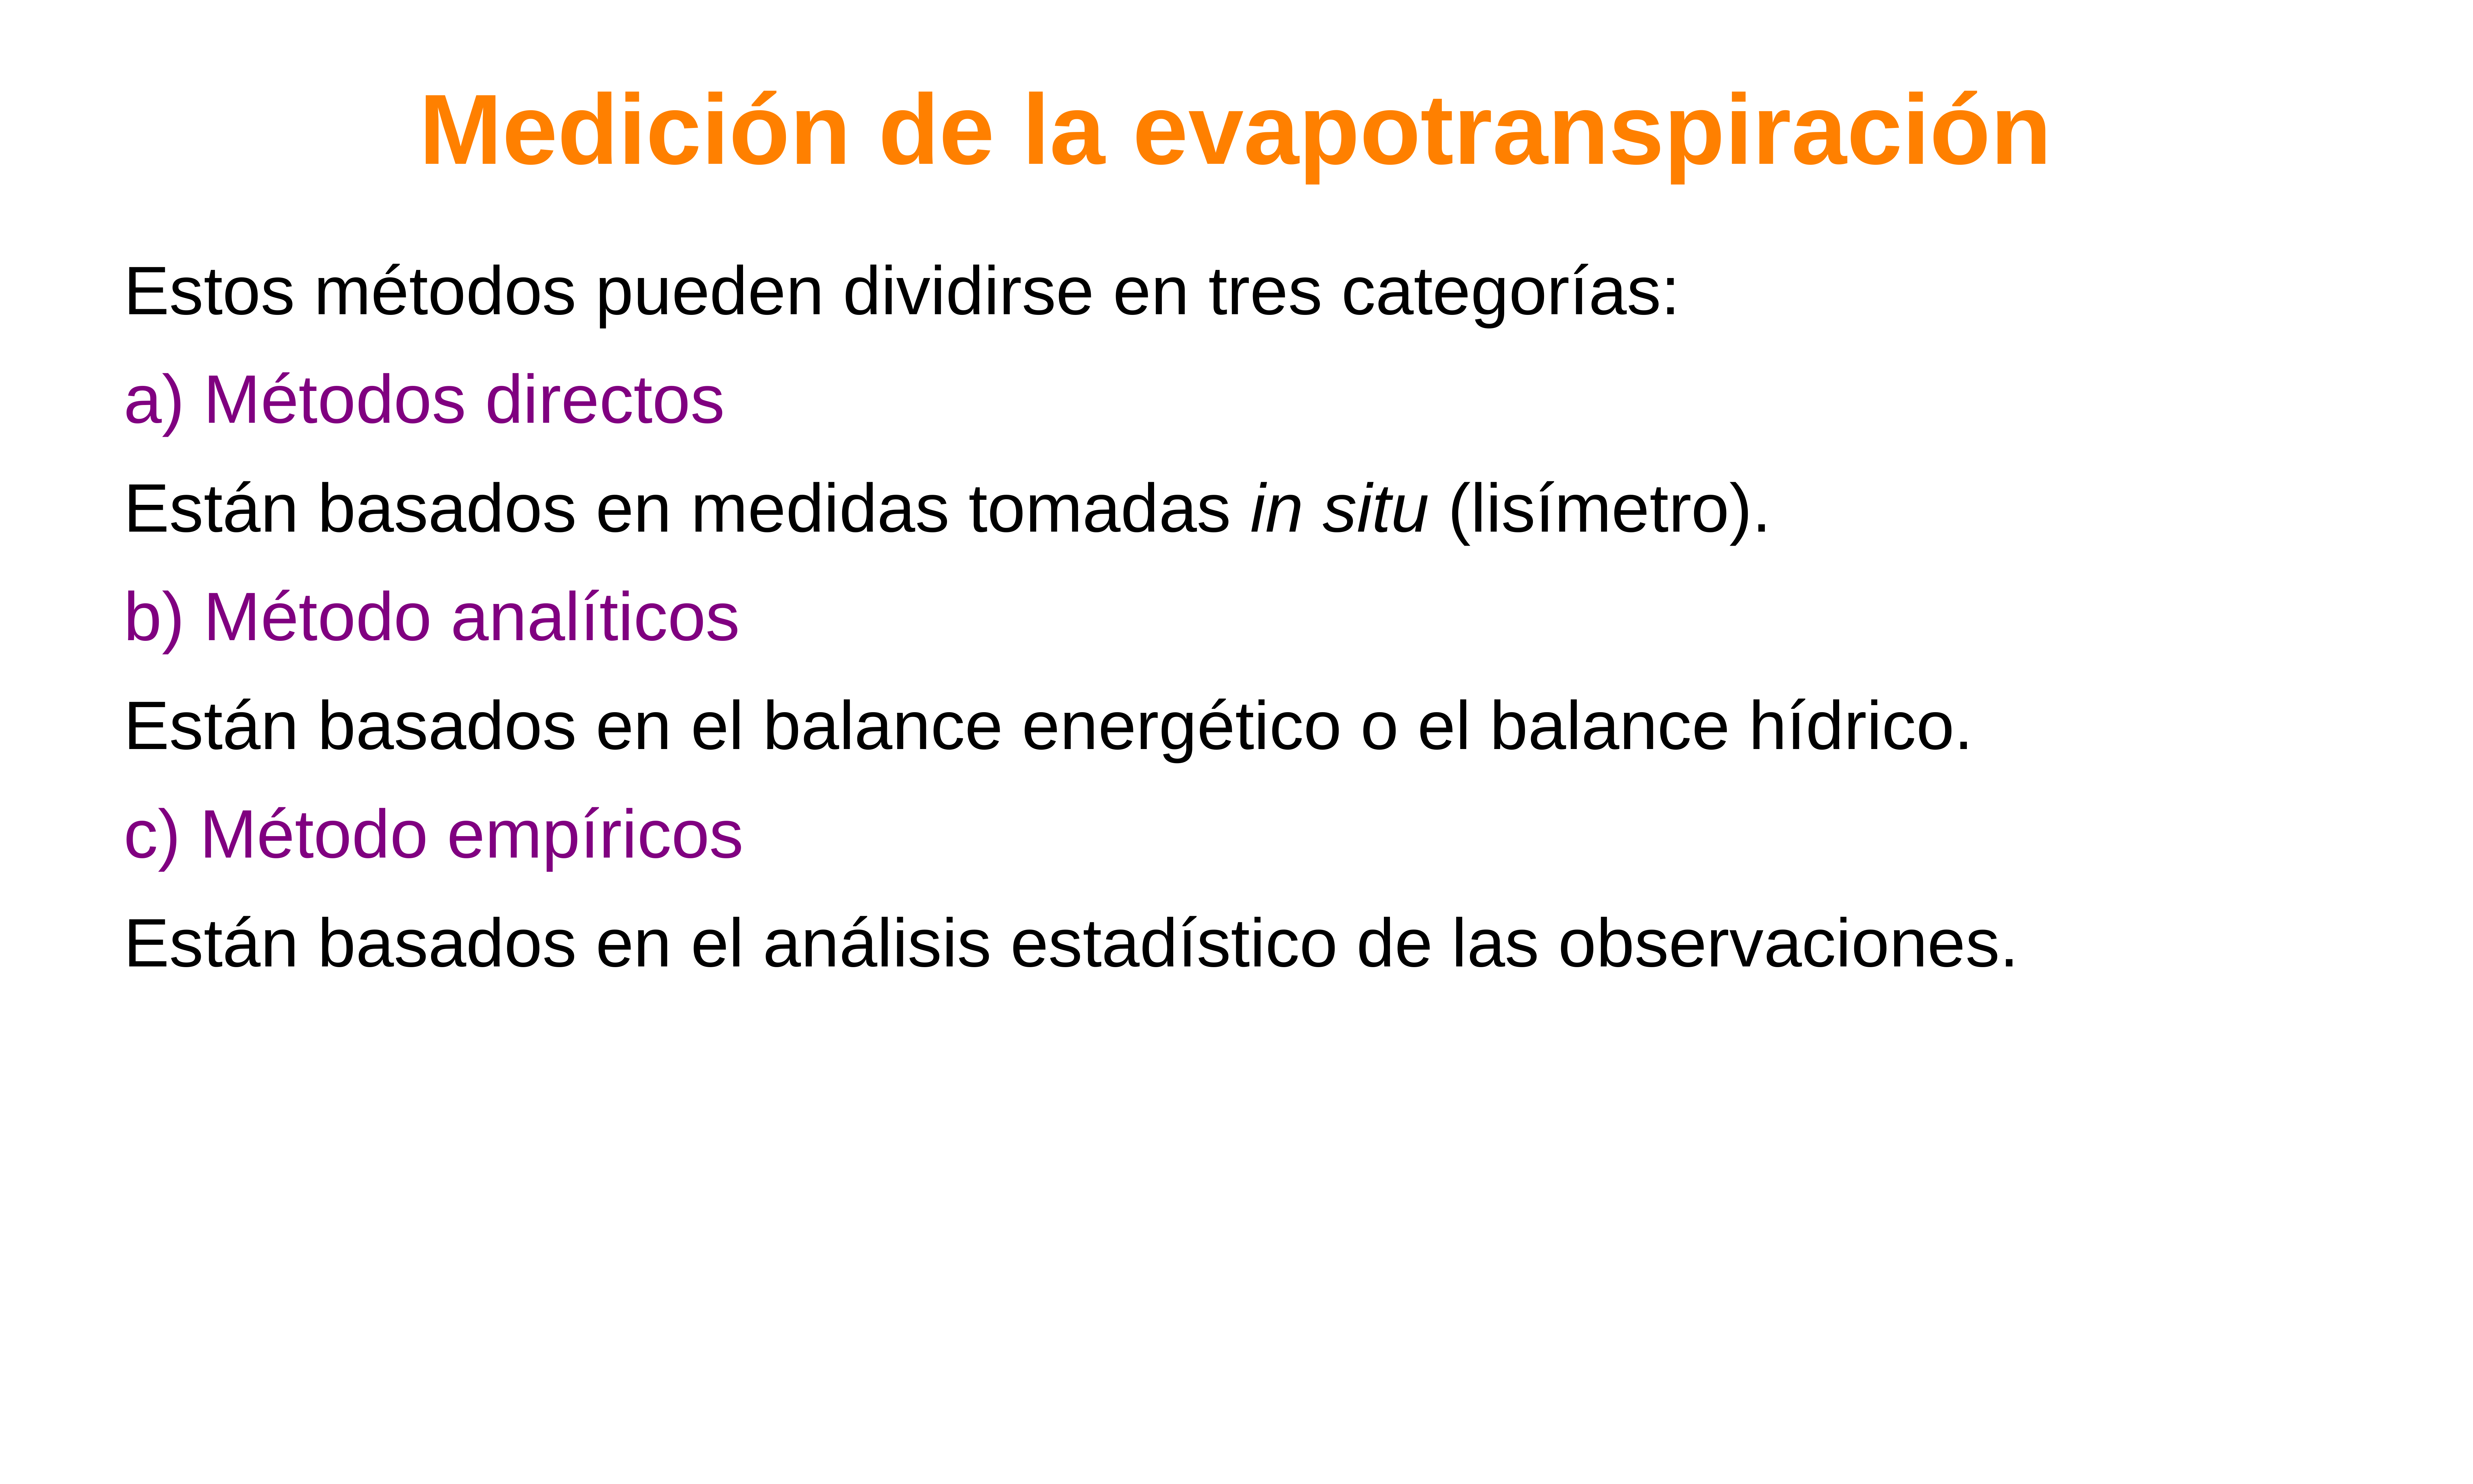

# Medición de la evapotranspiración
Estos métodos pueden dividirse en tres categorías:
a) Métodos directos
Están basados en medidas tomadas in situ (lisímetro).
b) Método analíticos
Están basados en el balance energético o el balance hídrico.
c) Método empíricos
Están basados en el análisis estadístico de las observaciones.